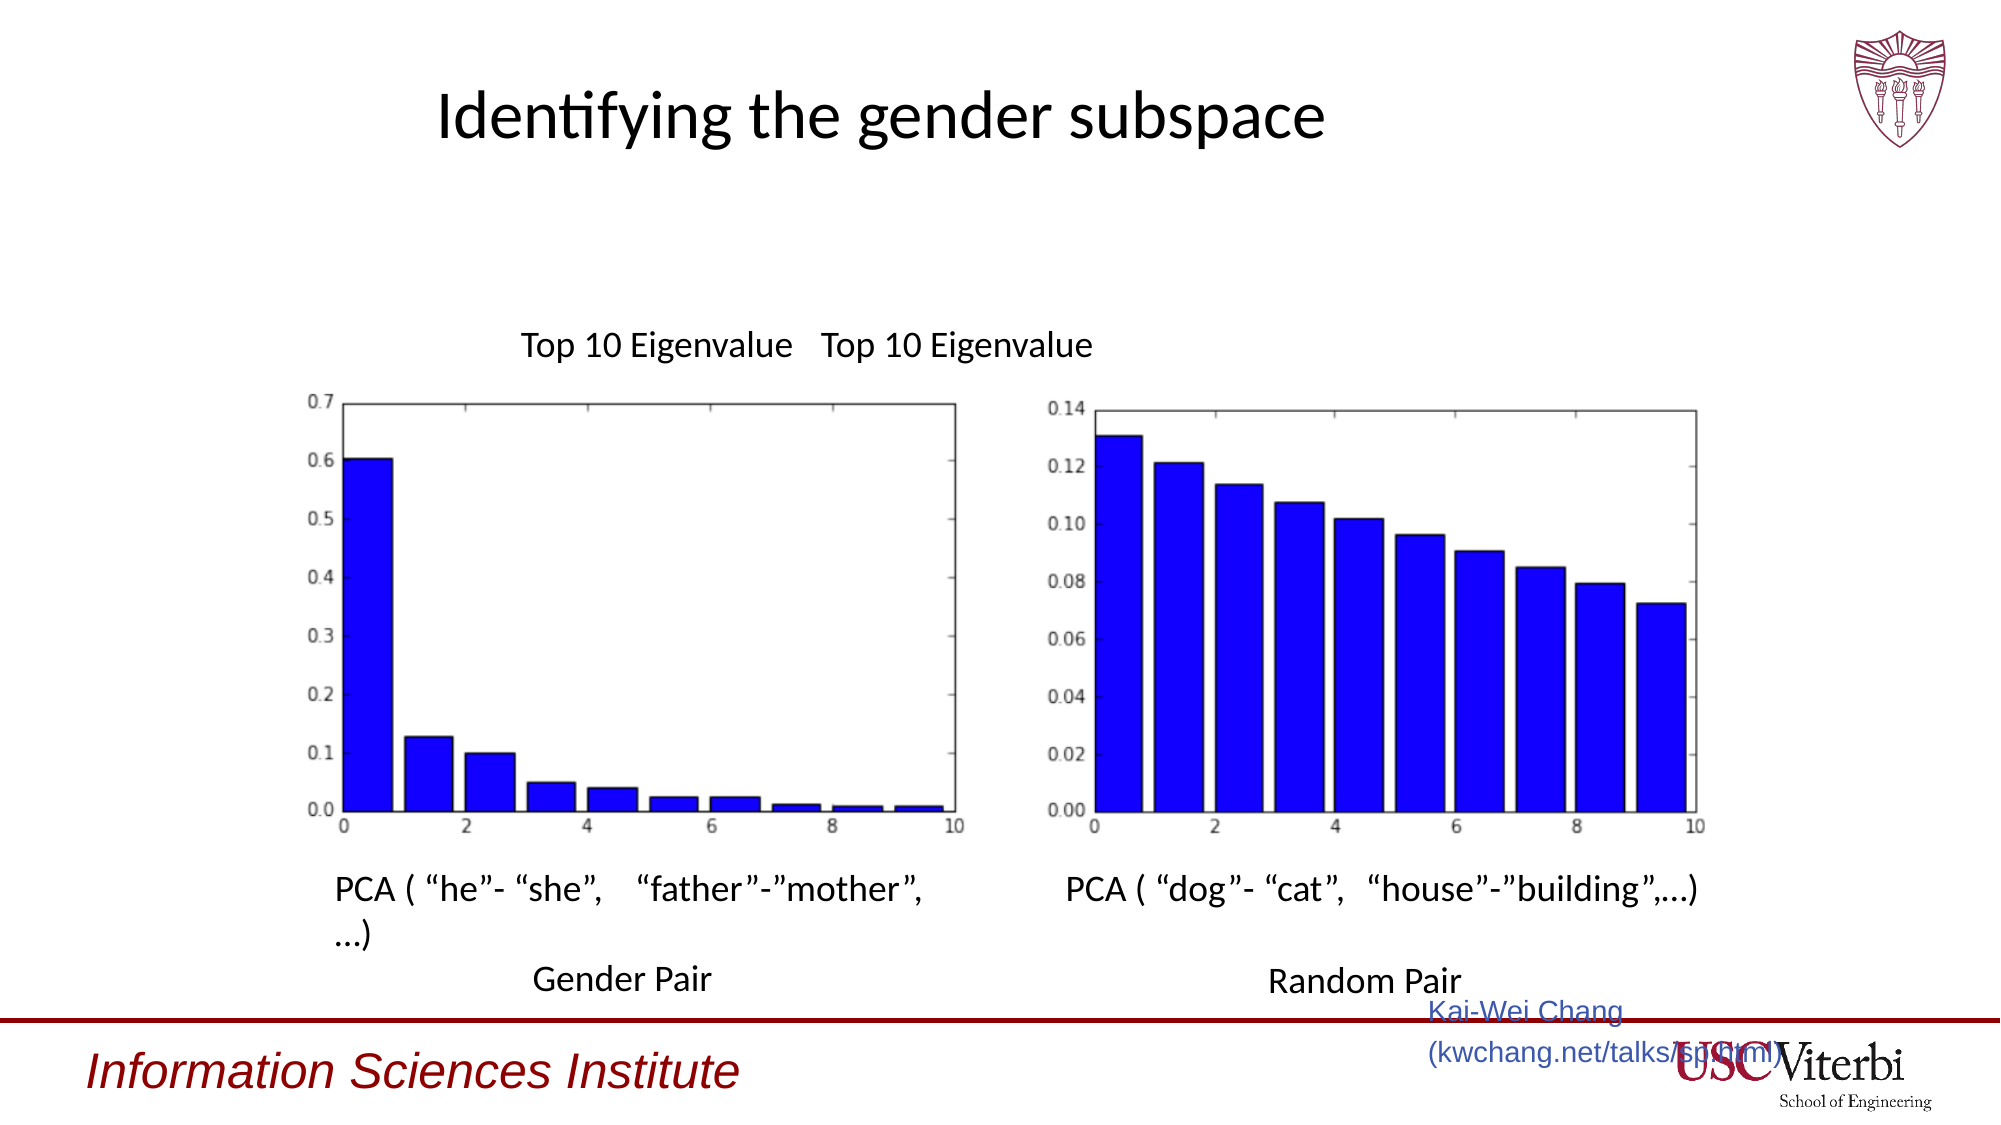

# Identifying the gender subspace
Top 10 Eigenvalue	Top 10 Eigenvalue

PCA ( “he”- “she”,	“father”-”mother”,…)
PCA ( “dog”- “cat”,	“house”-”building”,…)
Gender Pair
Random Pair
Kai-Wei Chang (kwchang.net/talks/sp.html)